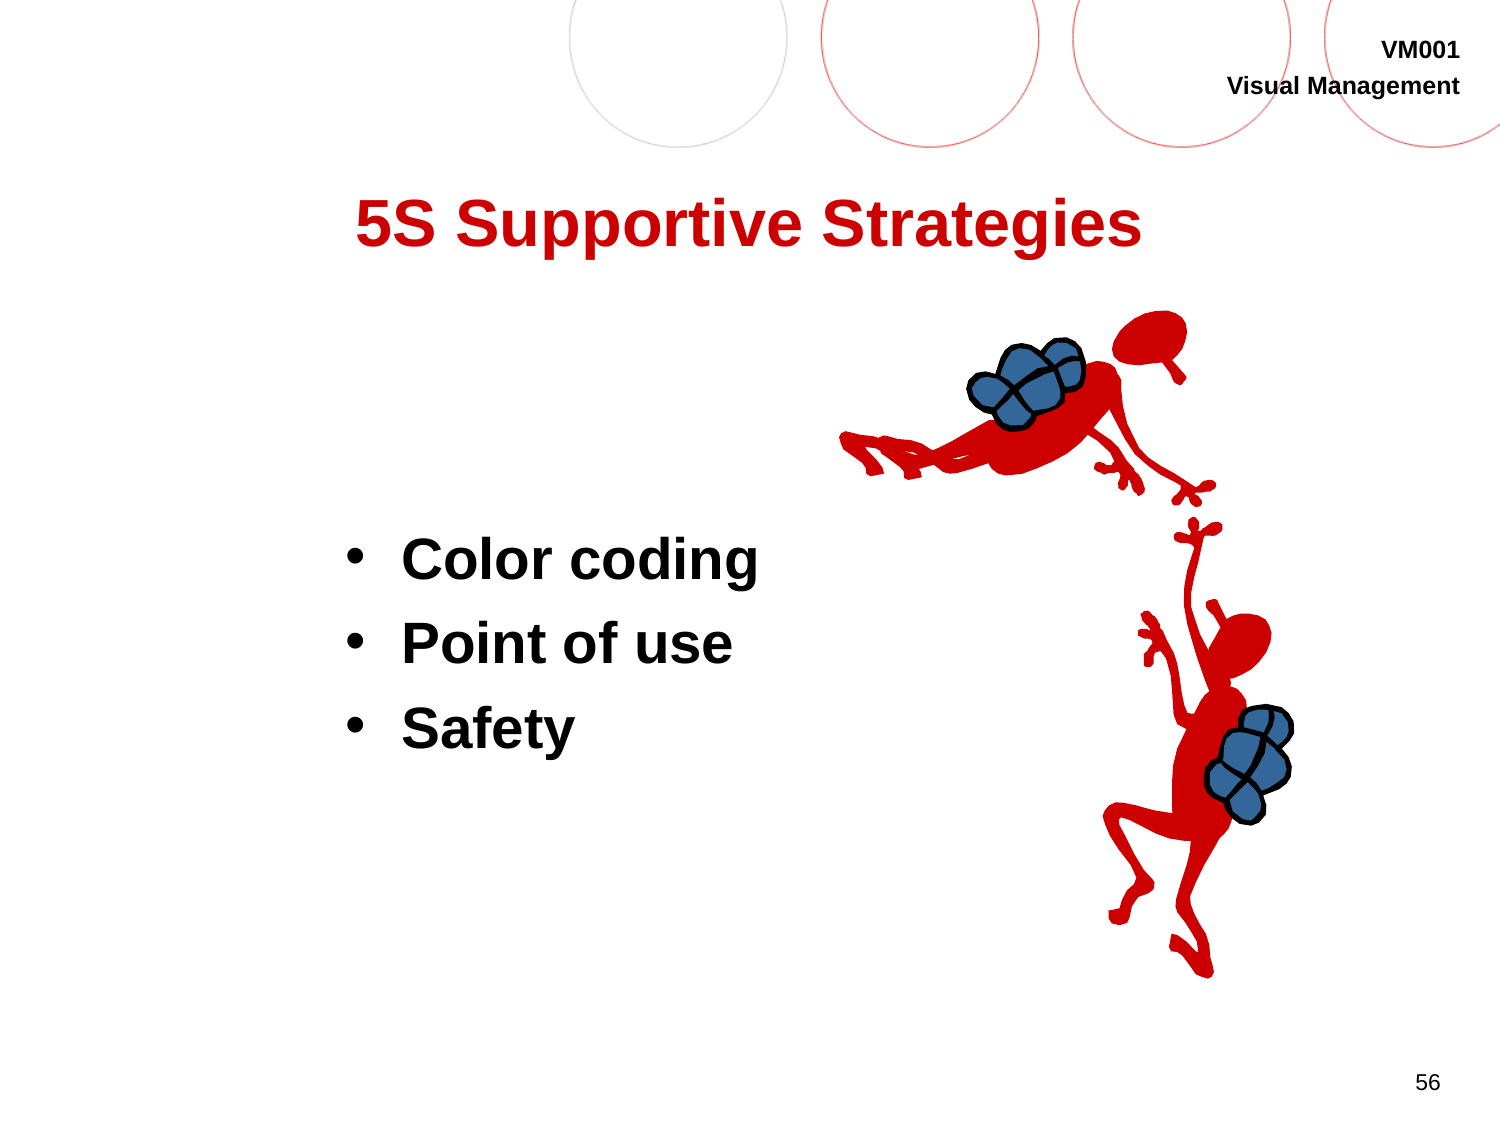

# 5S Supportive Strategies

Color coding
Point of use
Safety